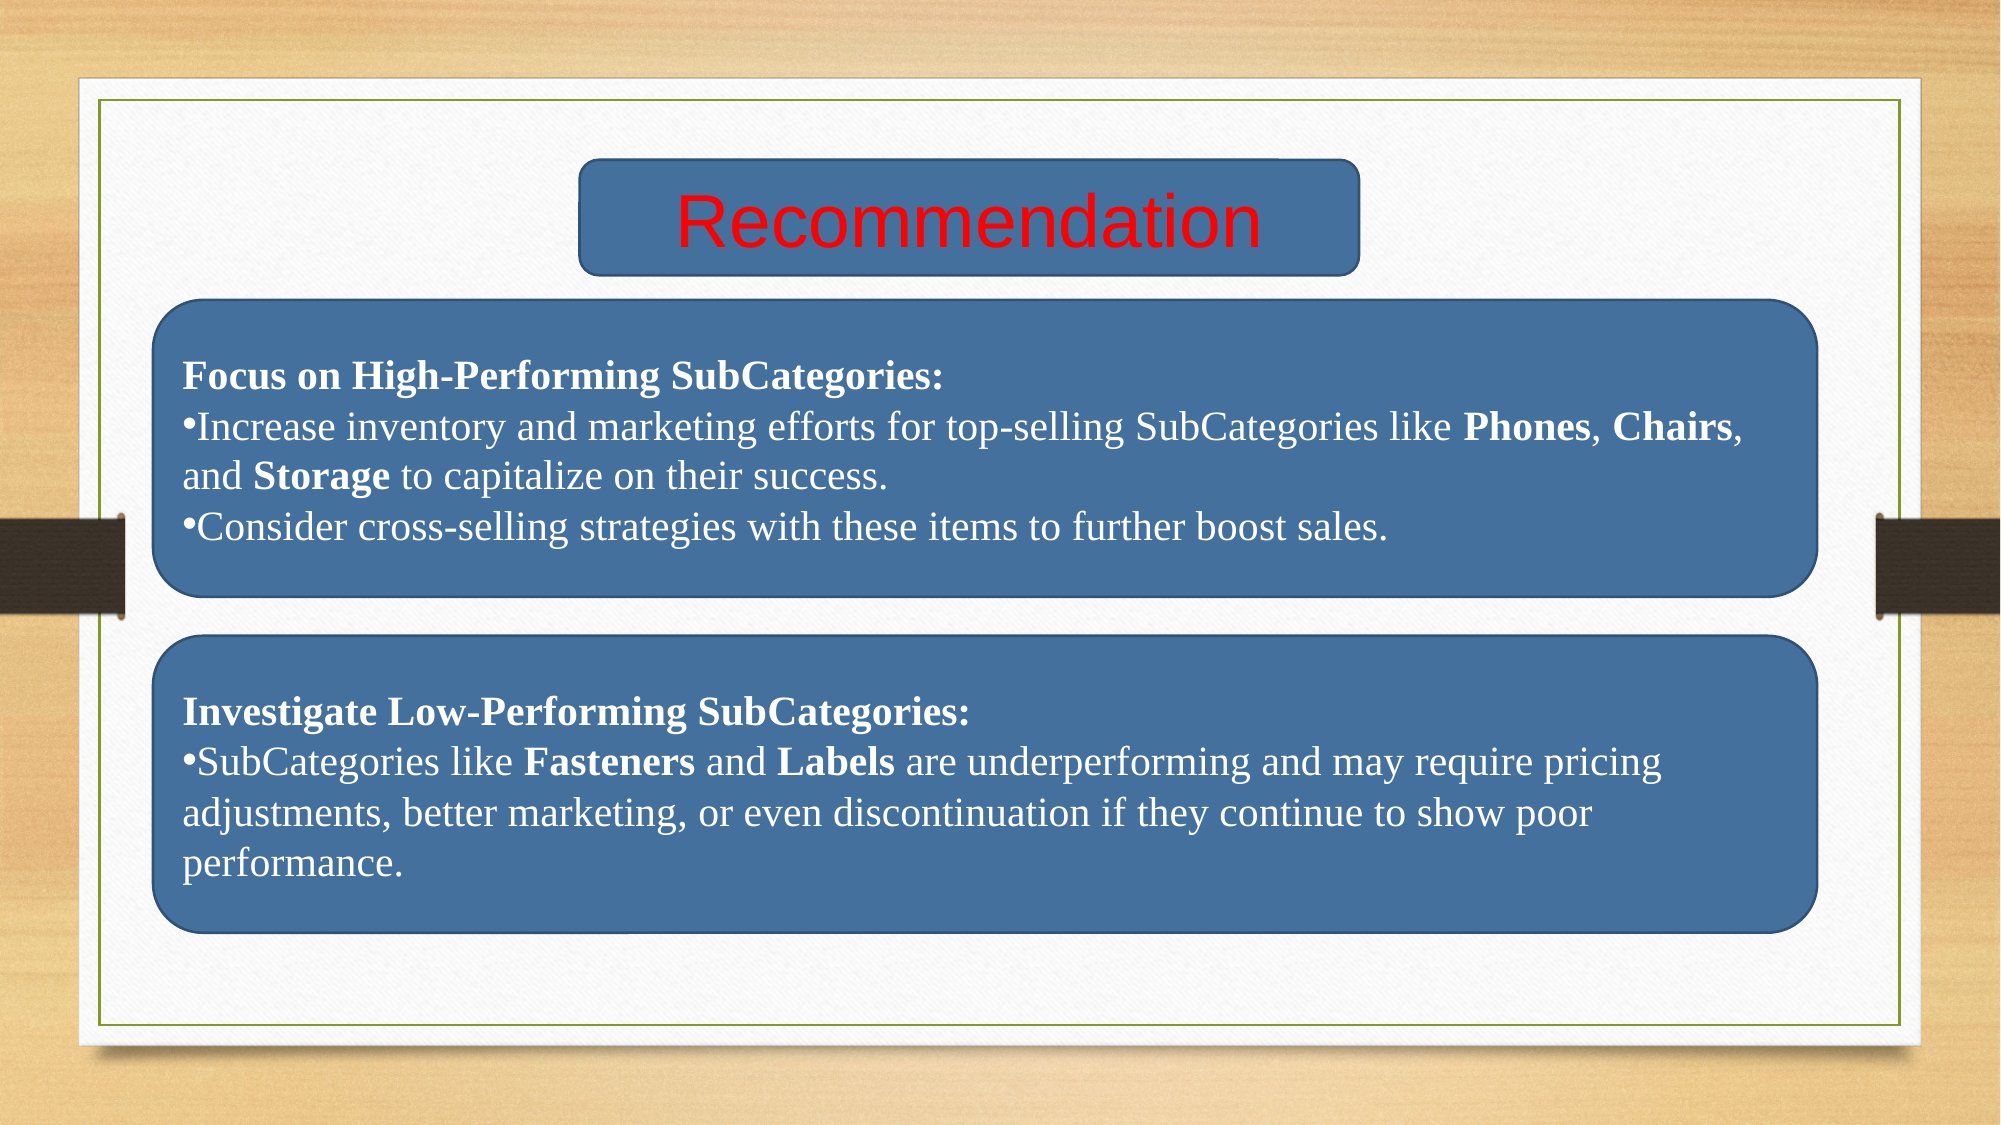

Recommendation
Focus on High-Performing SubCategories:
Increase inventory and marketing efforts for top-selling SubCategories like Phones, Chairs, and Storage to capitalize on their success.
Consider cross-selling strategies with these items to further boost sales.
Investigate Low-Performing SubCategories:
SubCategories like Fasteners and Labels are underperforming and may require pricing adjustments, better marketing, or even discontinuation if they continue to show poor performance.